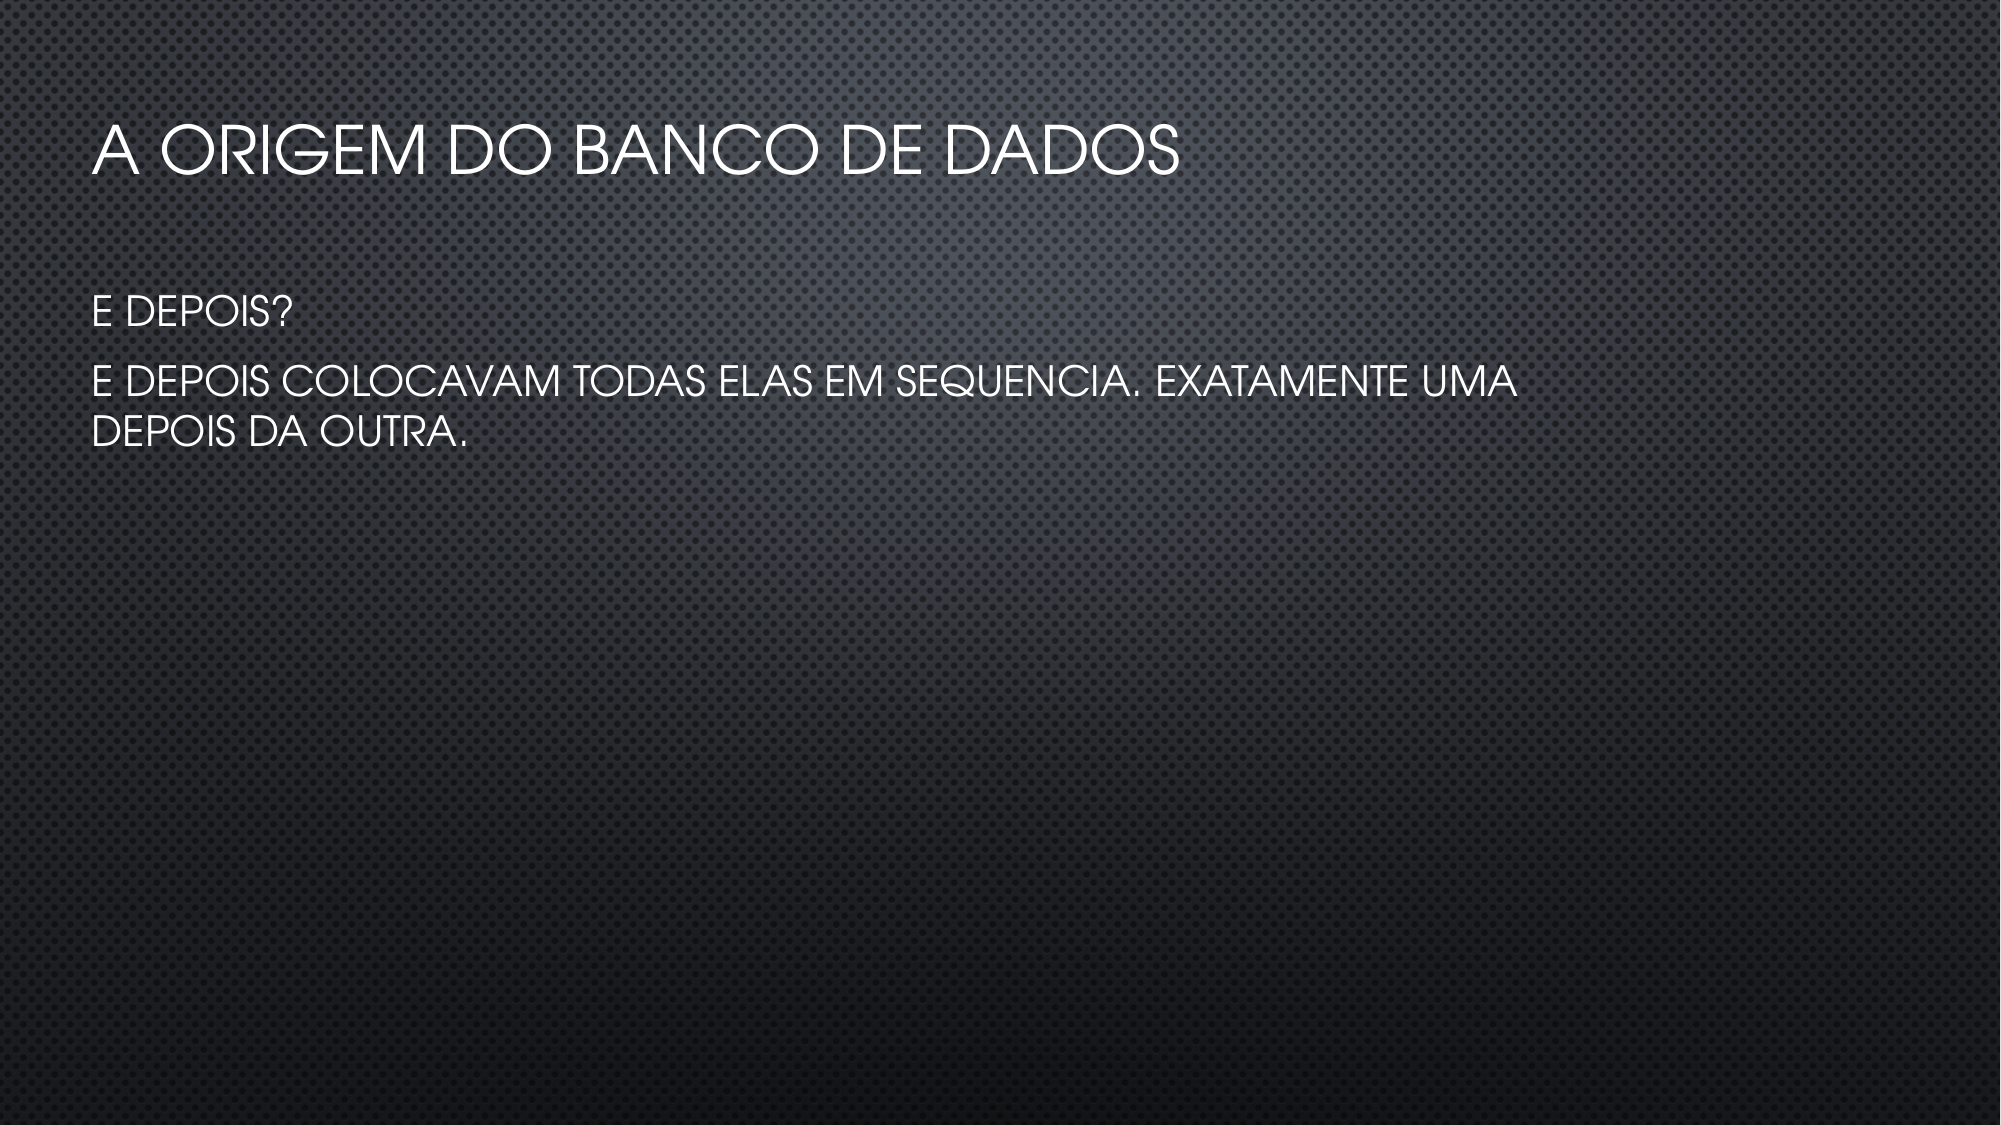

# A origem do Banco de dados
E depois?
E depois colocavam todas elas em sequencia. Exatamente uma depois da outra.